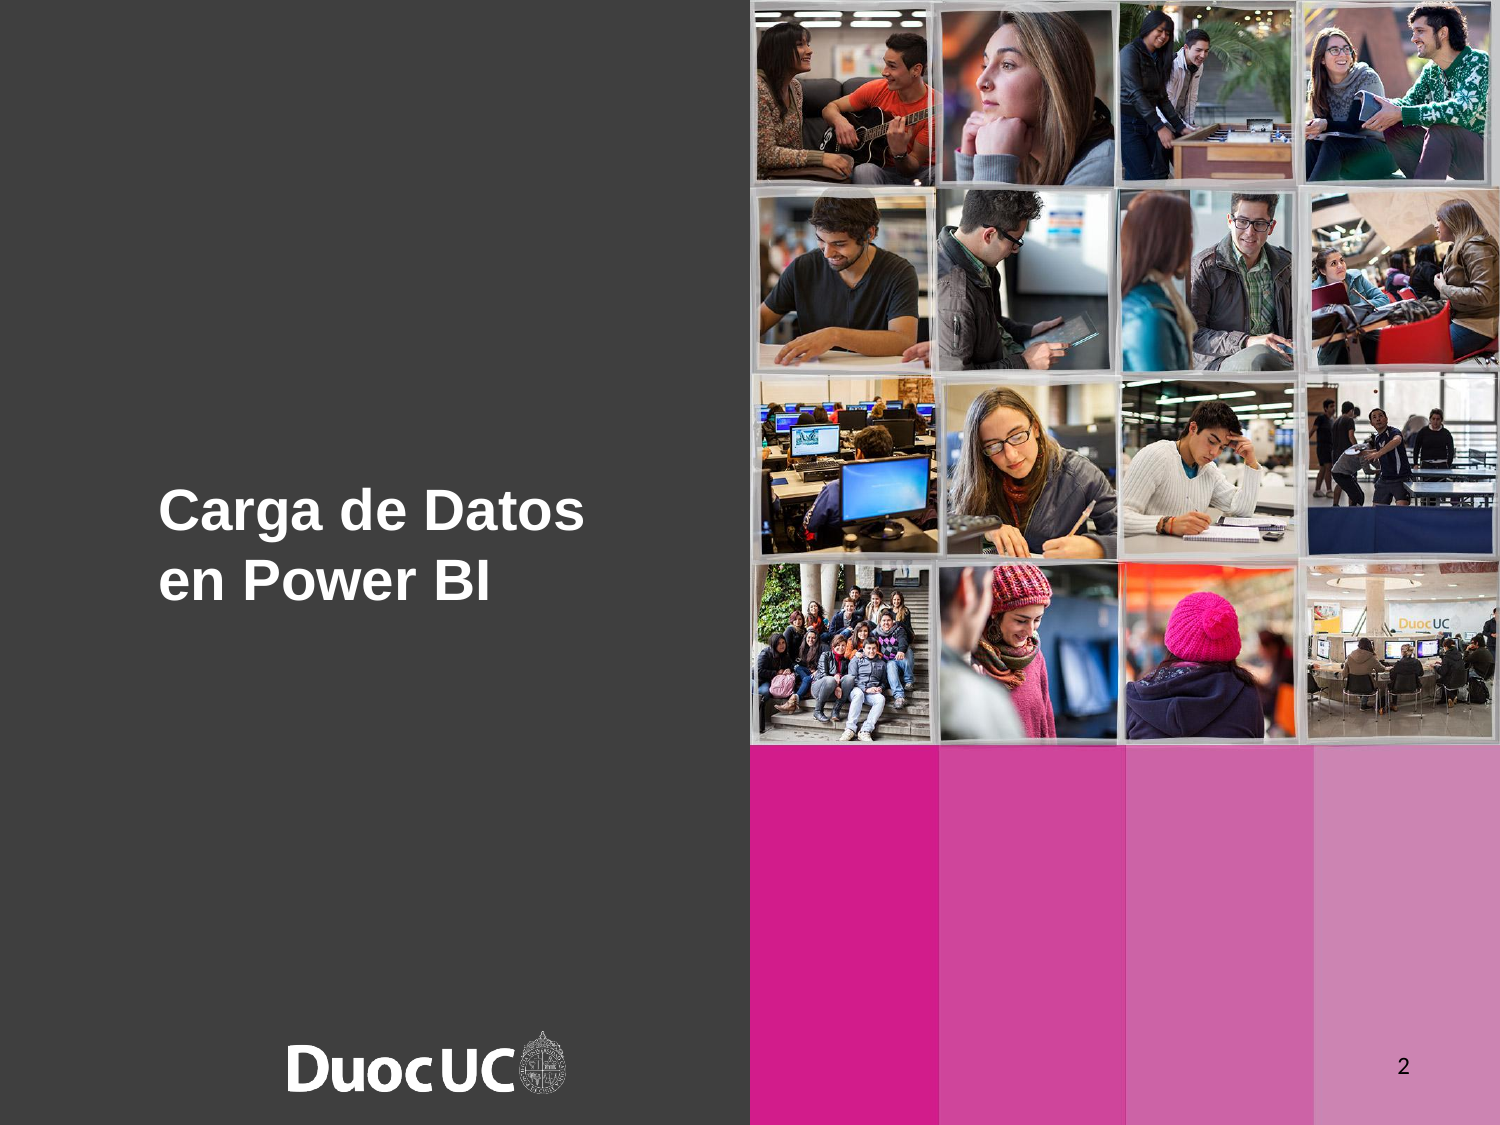

Carga de Datos en Power BI
2